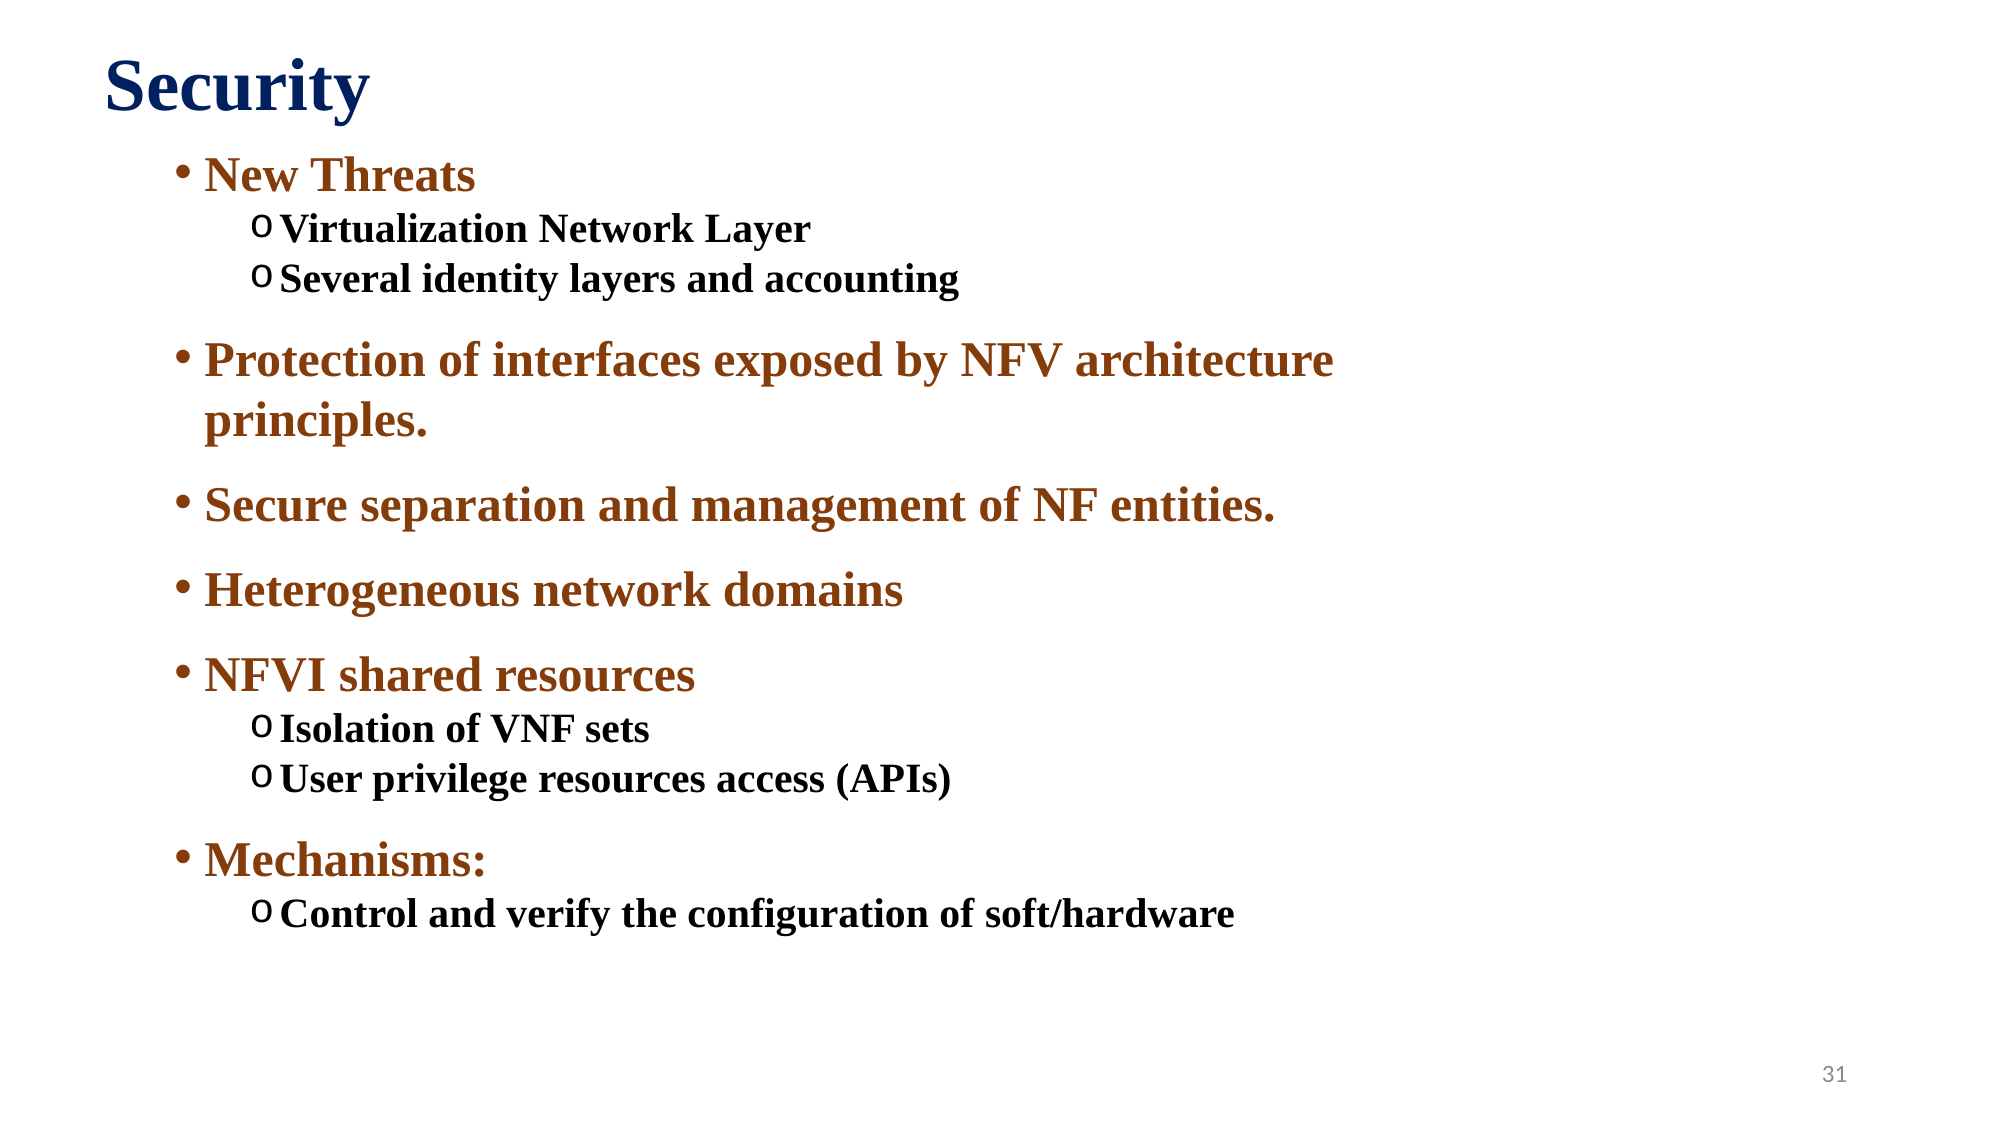

Security
New Threats
Virtualization Network Layer
Several identity layers and accounting
Protection of interfaces exposed by NFV architecture principles.
Secure separation and management of NF entities.
Heterogeneous network domains
NFVI shared resources
Isolation of VNF sets
User privilege resources access (APIs)
Mechanisms:
Control and verify the configuration of soft/hardware
31